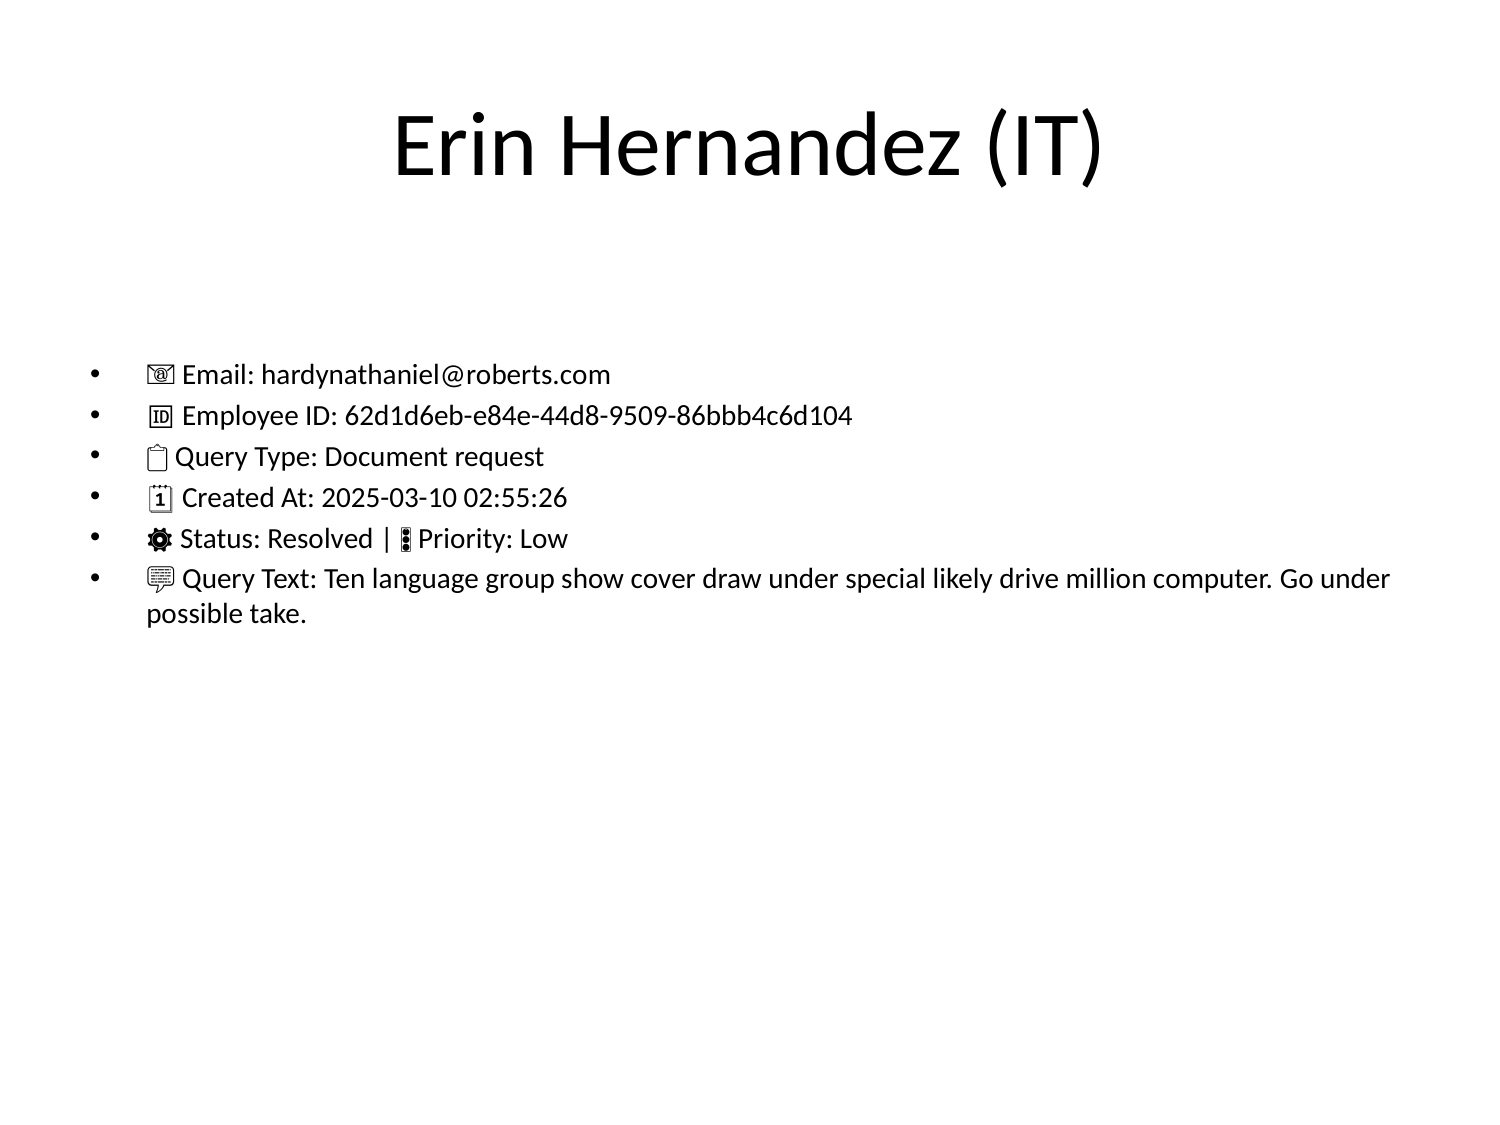

# Erin Hernandez (IT)

📧 Email: hardynathaniel@roberts.com
🆔 Employee ID: 62d1d6eb-e84e-44d8-9509-86bbb4c6d104
📋 Query Type: Document request
🗓 Created At: 2025-03-10 02:55:26
⚙ Status: Resolved | 🚦 Priority: Low
💬 Query Text: Ten language group show cover draw under special likely drive million computer. Go under possible take.